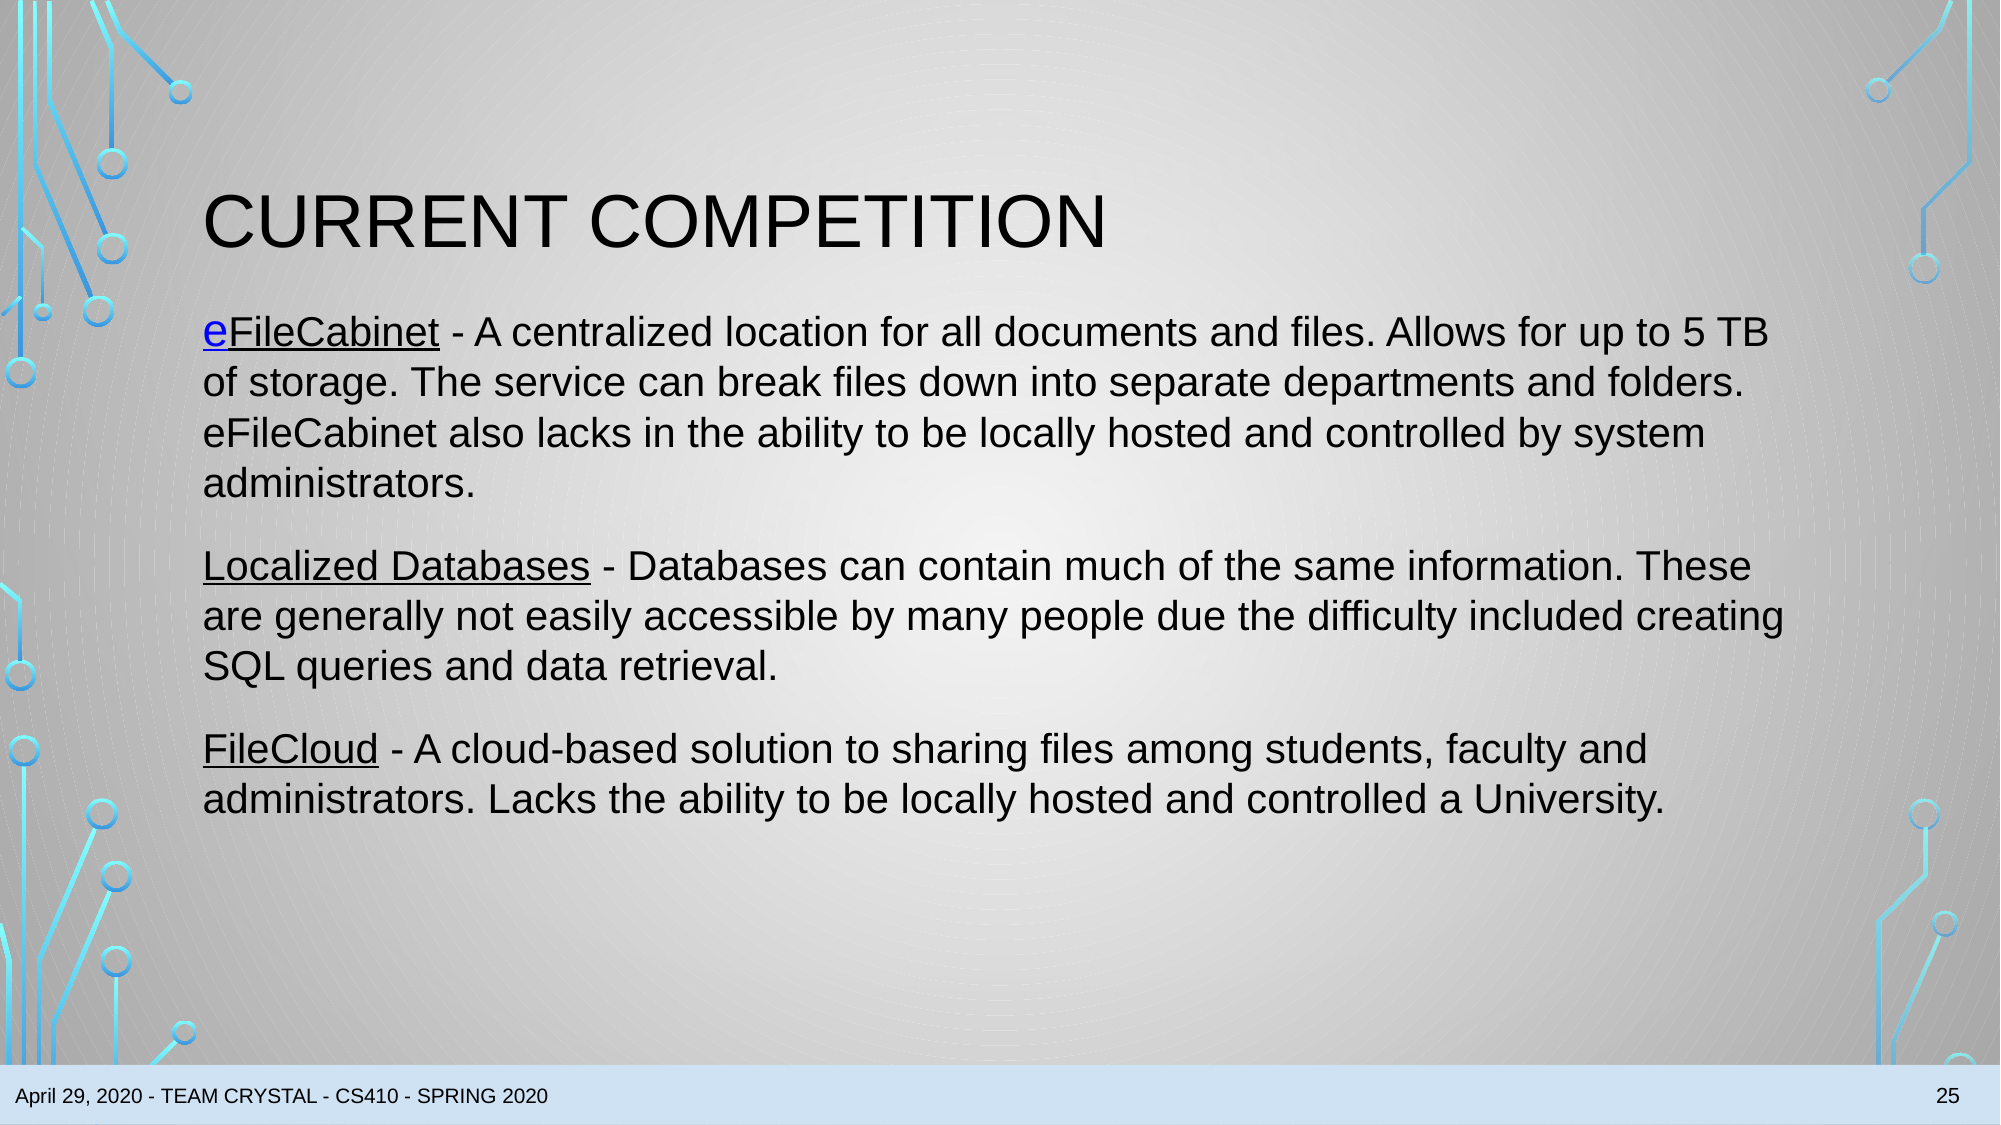

# CURRENT COMPETITION
eFileCabinet - A centralized location for all documents and files. Allows for up to 5 TB of storage. The service can break files down into separate departments and folders. eFileCabinet also lacks in the ability to be locally hosted and controlled by system administrators.
Localized Databases - Databases can contain much of the same information. These are generally not easily accessible by many people due the difficulty included creating SQL queries and data retrieval.
FileCloud - A cloud-based solution to sharing files among students, faculty and administrators. Lacks the ability to be locally hosted and controlled a University.
25